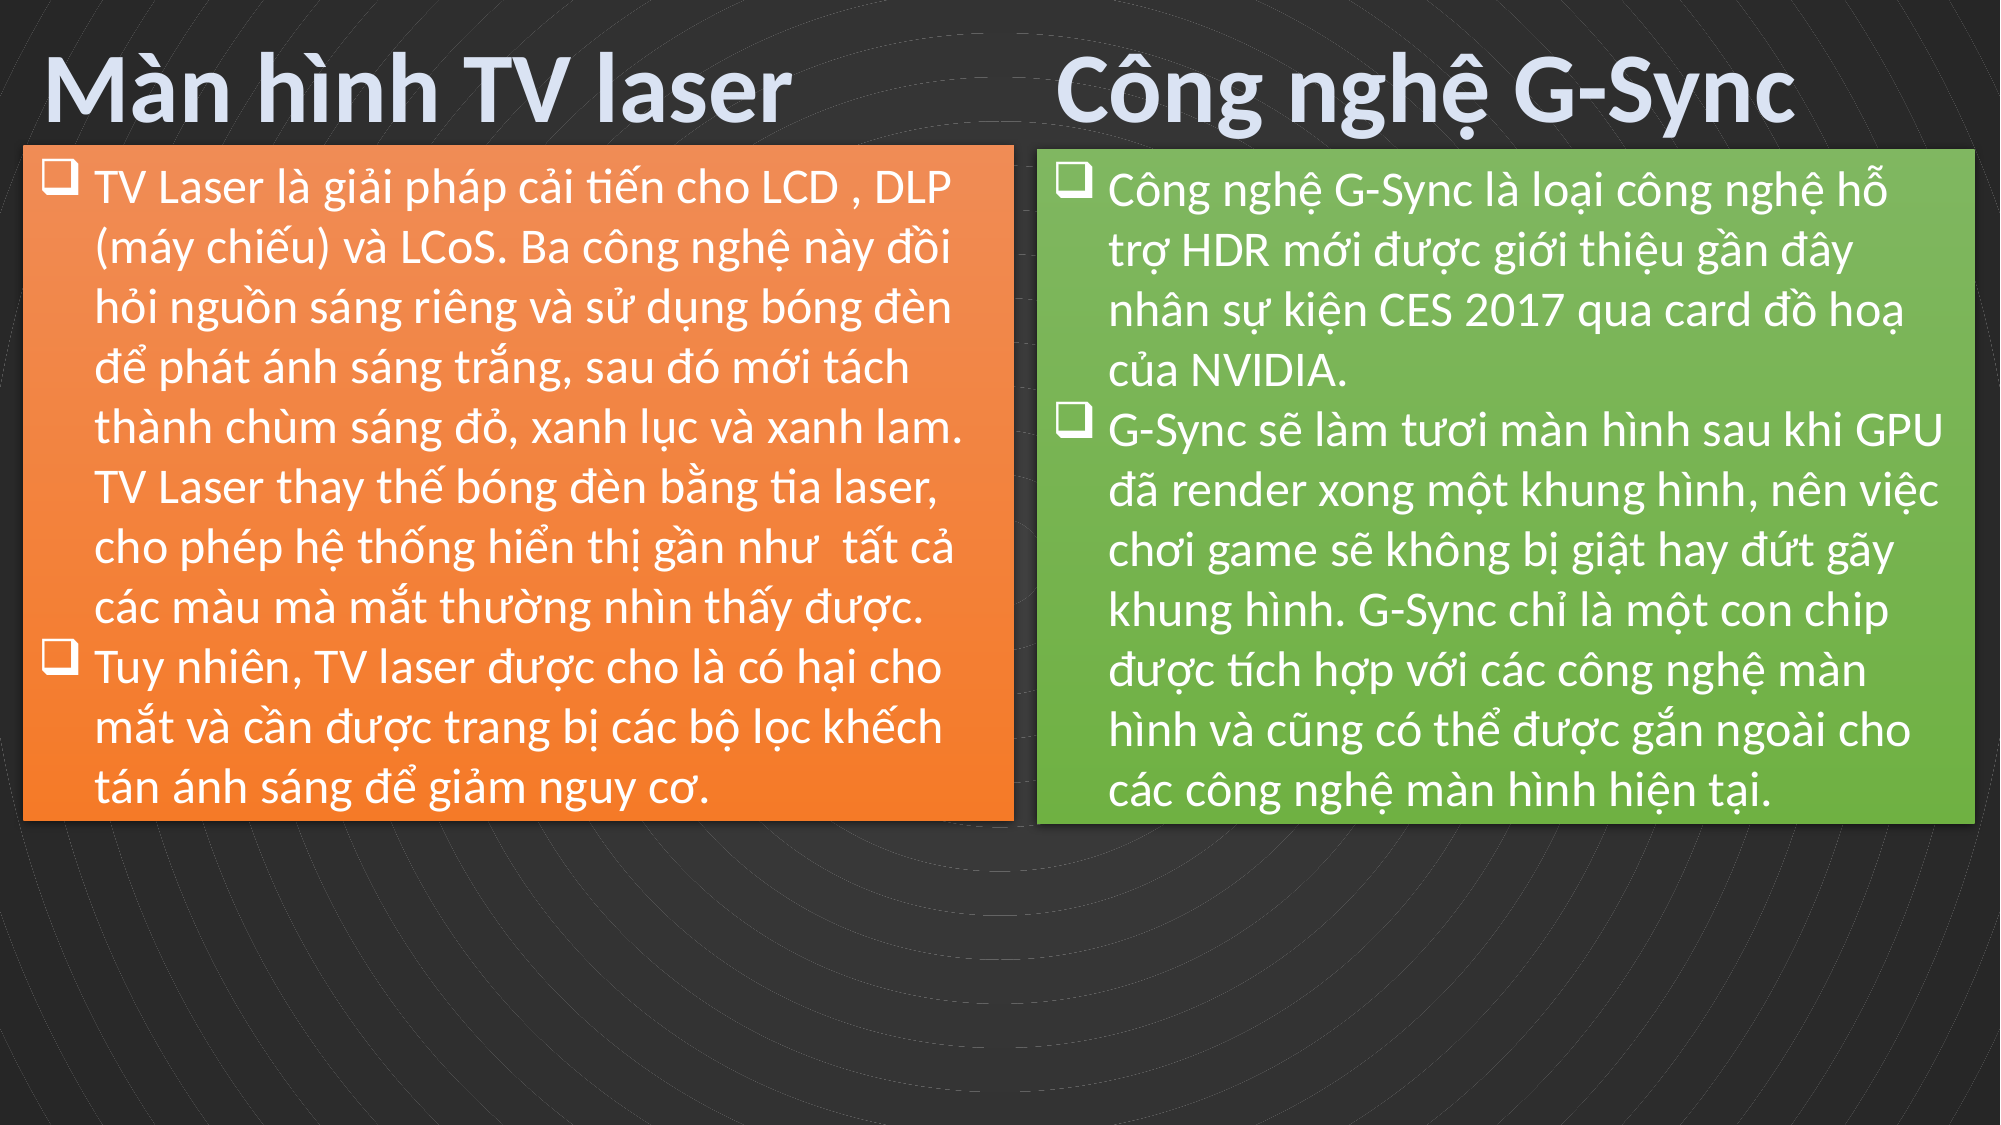

Màn hình TV laser
Công nghệ G-Sync
TV Laser là giải pháp cải tiến cho LCD , DLP (máy chiếu) và LCoS. Ba công nghệ này đồi hỏi nguồn sáng riêng và sử dụng bóng đèn để phát ánh sáng trắng, sau đó mới tách thành chùm sáng đỏ, xanh lục và xanh lam. TV Laser thay thế bóng đèn bằng tia laser, cho phép hệ thống hiển thị gần như  tất cả các màu mà mắt thường nhìn thấy được.
Tuy nhiên, TV laser được cho là có hại cho mắt và cần được trang bị các bộ lọc khếch tán ánh sáng để giảm nguy cơ.
Công nghệ G-Sync là loại công nghệ hỗ trợ HDR mới được giới thiệu gần đây nhân sự kiện CES 2017 qua card đồ hoạ của NVIDIA.
G-Sync sẽ làm tươi màn hình sau khi GPU đã render xong một khung hình, nên việc chơi game sẽ không bị giật hay đứt gãy khung hình. G-Sync chỉ là một con chip được tích hợp với các công nghệ màn hình và cũng có thể được gắn ngoài cho các công nghệ màn hình hiện tại.